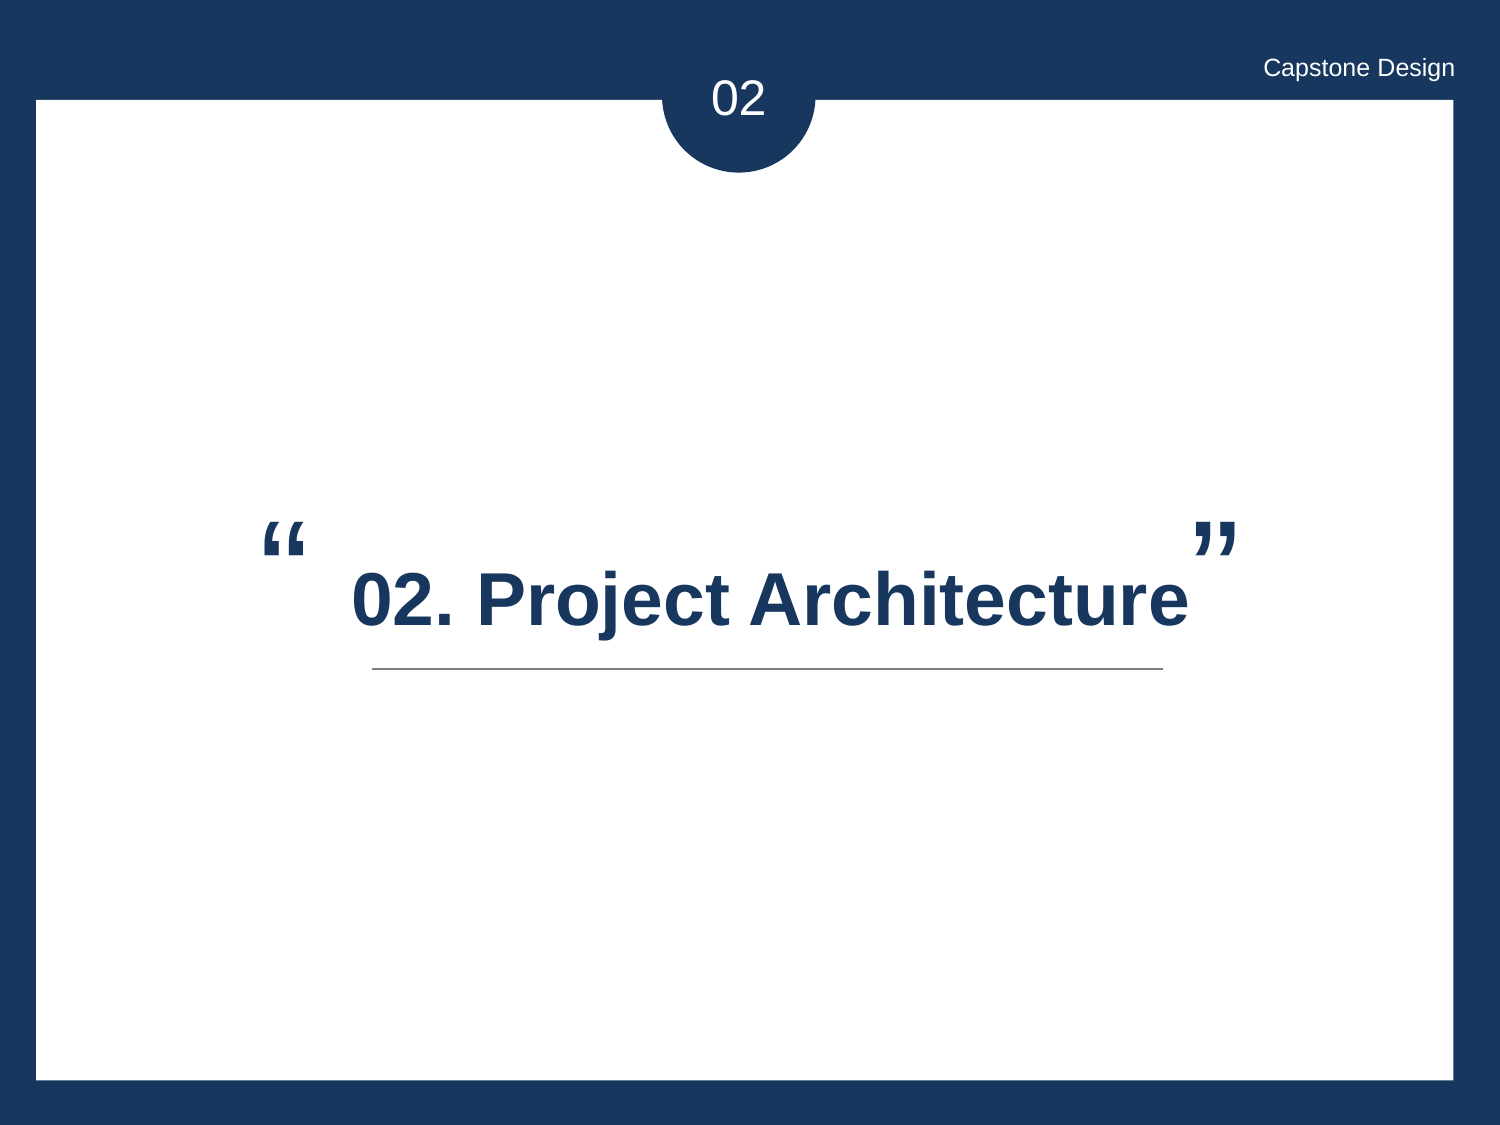

02
Capstone Design

“ 02. Project Architecture”